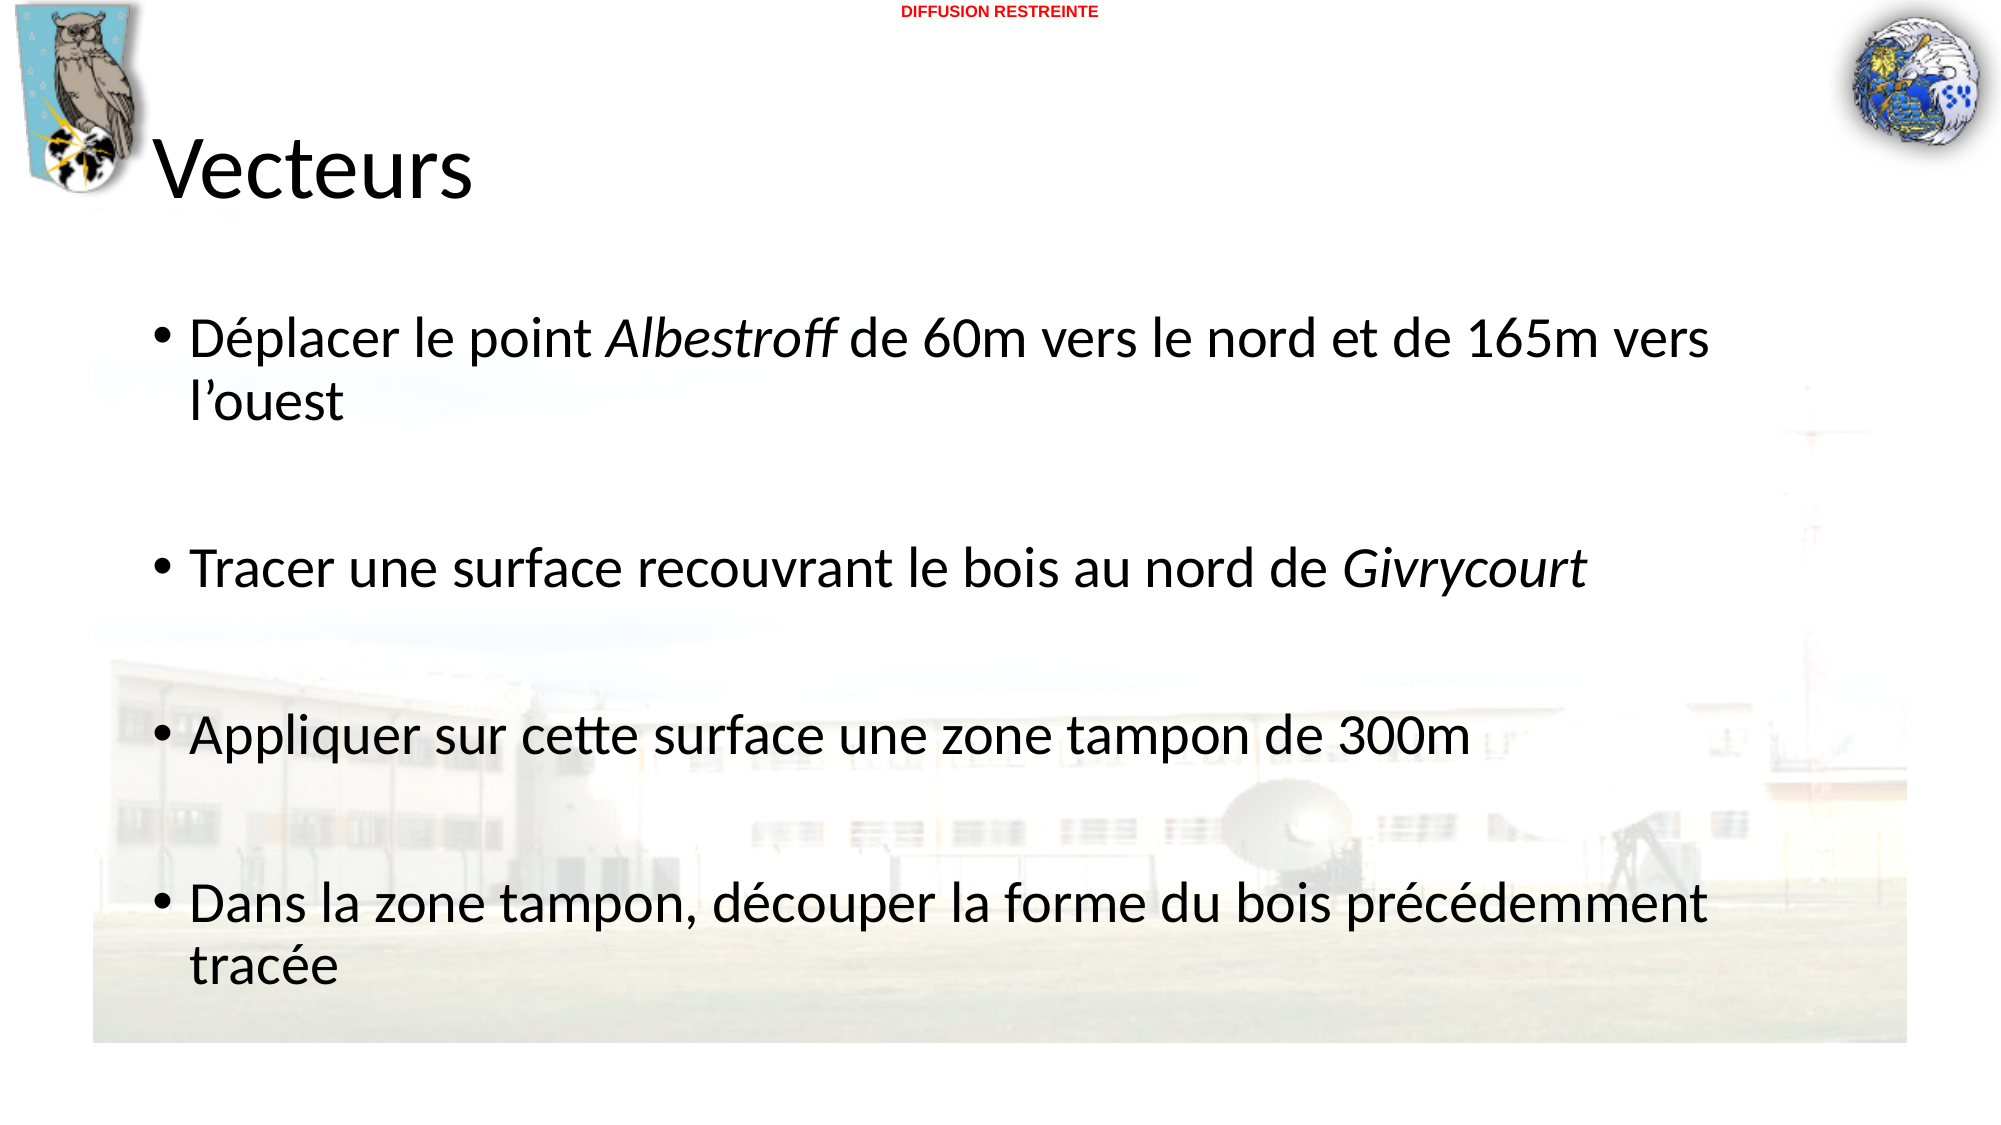

# Vecteurs
Déplacer le point Albestroff de 60m vers le nord et de 165m vers l’ouest

Tracer une surface recouvrant le bois au nord de Givrycourt

Appliquer sur cette surface une zone tampon de 300m

Dans la zone tampon, découper la forme du bois précédemment tracée